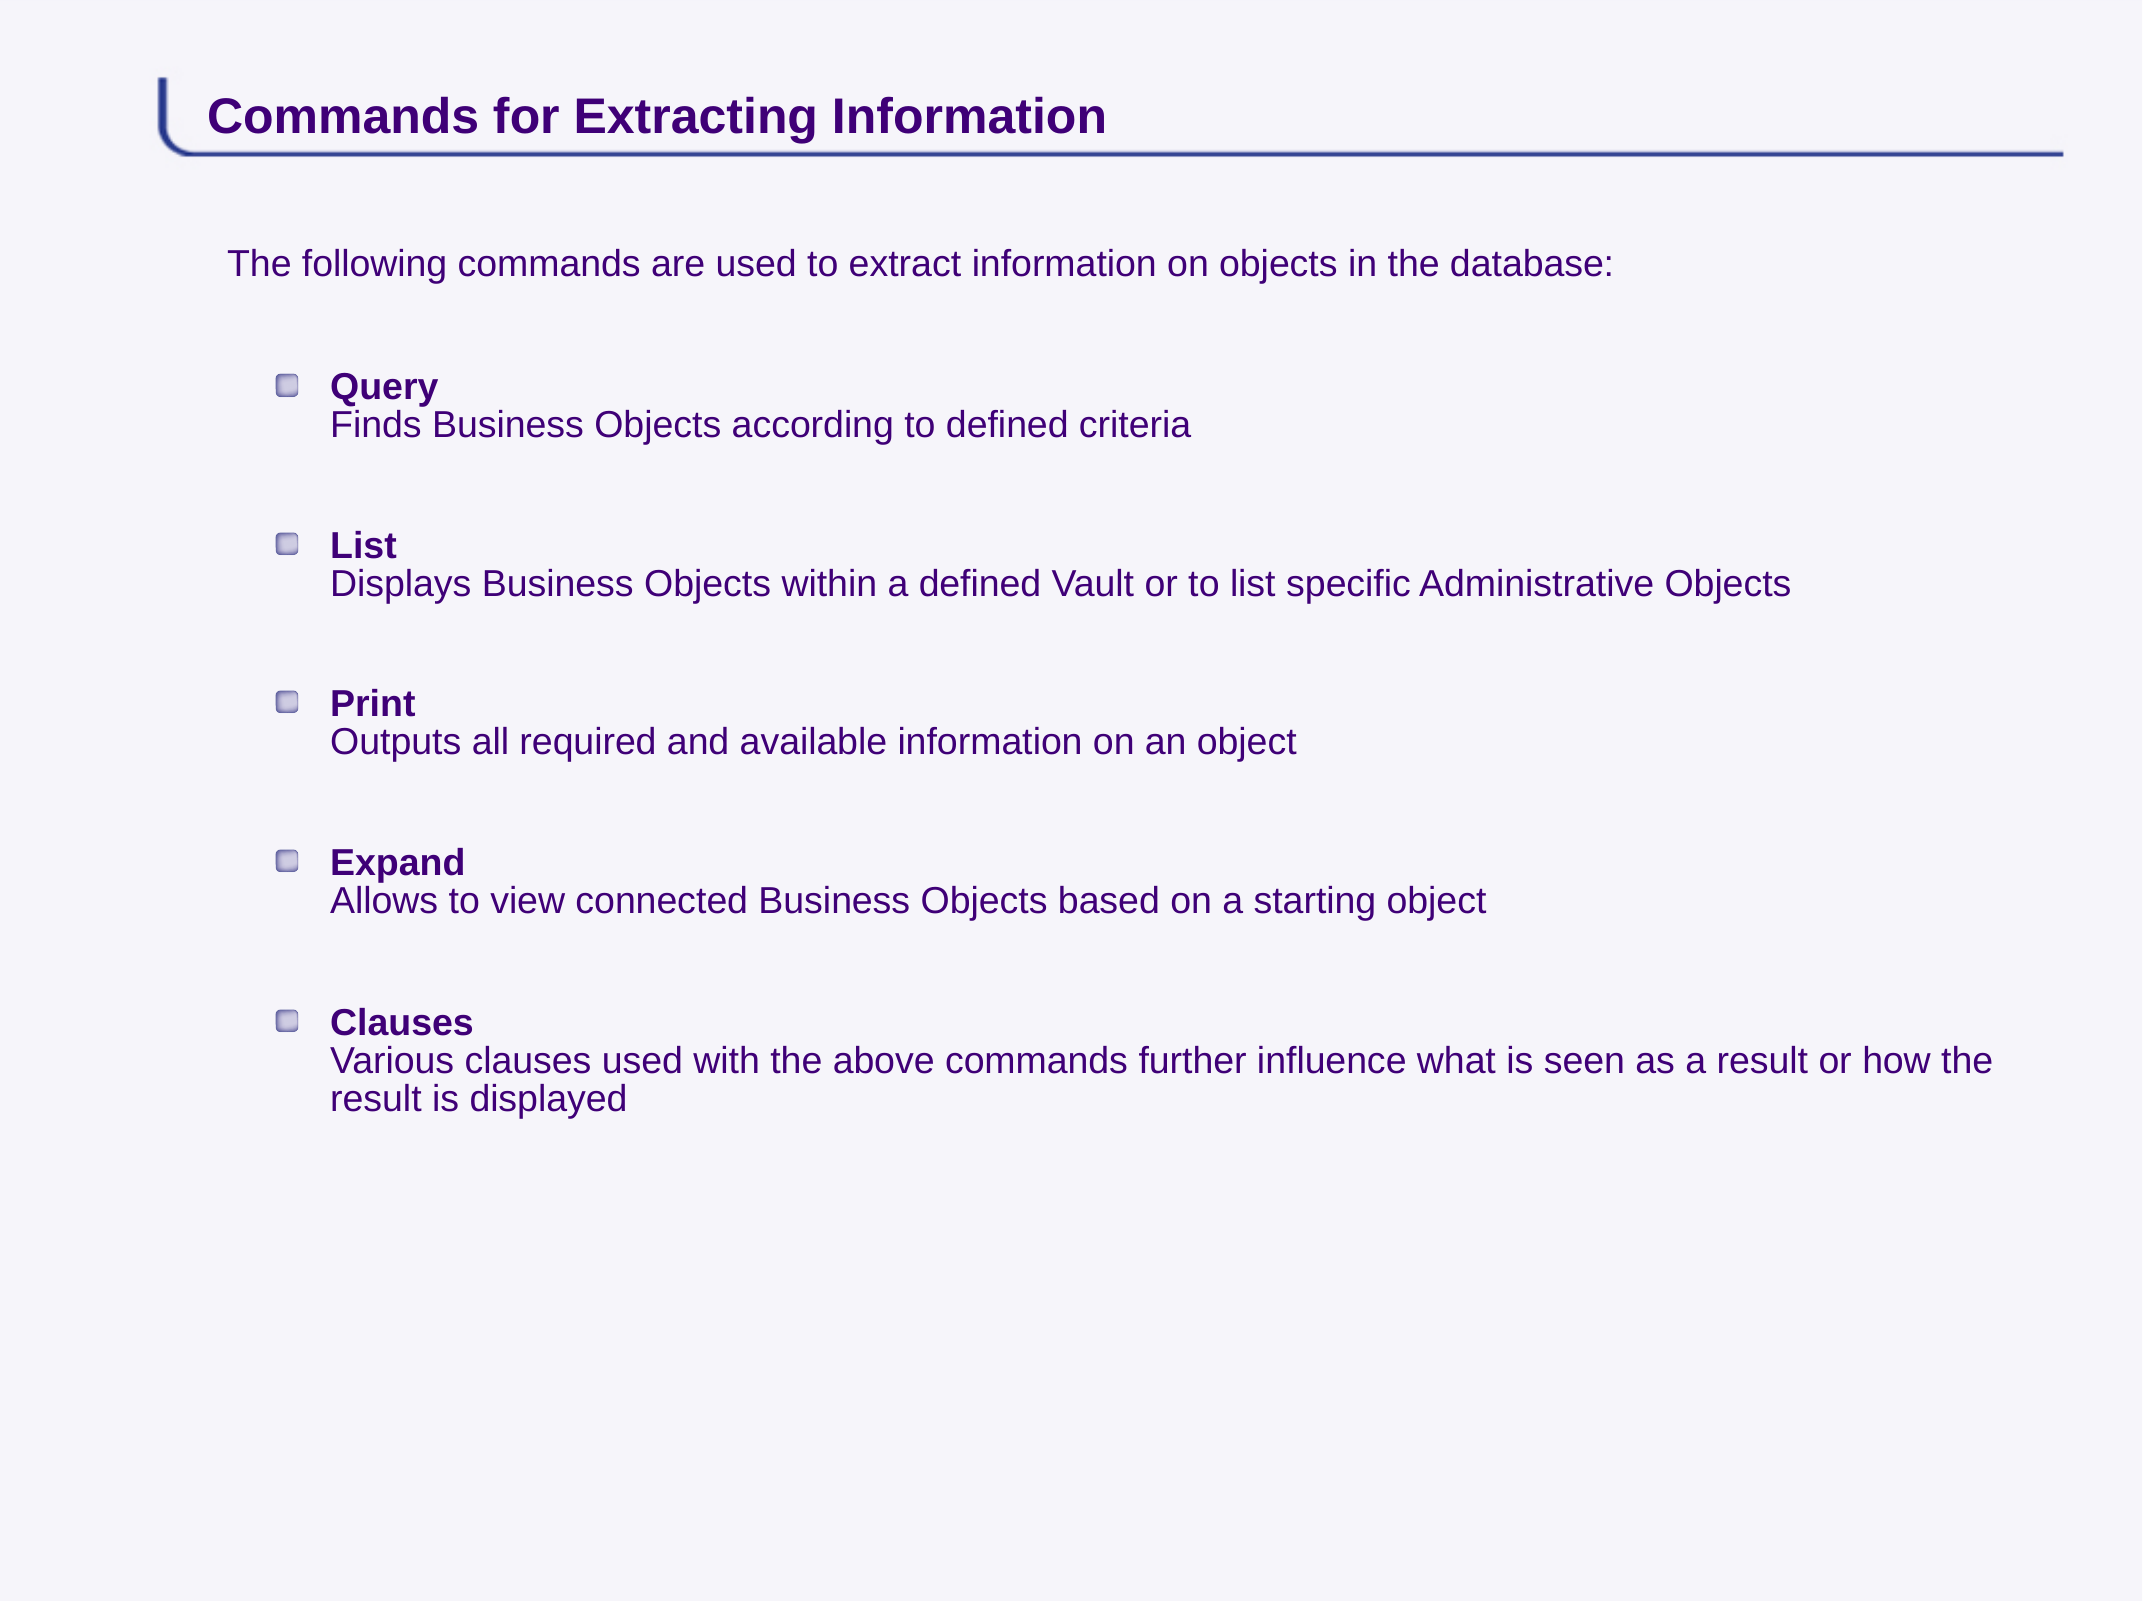

# Commands for Extracting Information
	The following commands are used to extract information on objects in the database:

Query
Finds Business Objects according to defined criteria

List
Displays Business Objects within a defined Vault or to list specific Administrative Objects

Print
Outputs all required and available information on an object

Expand
Allows to view connected Business Objects based on a starting object
Clauses
Various clauses used with the above commands further influence what is seen as a result or how the result is displayed